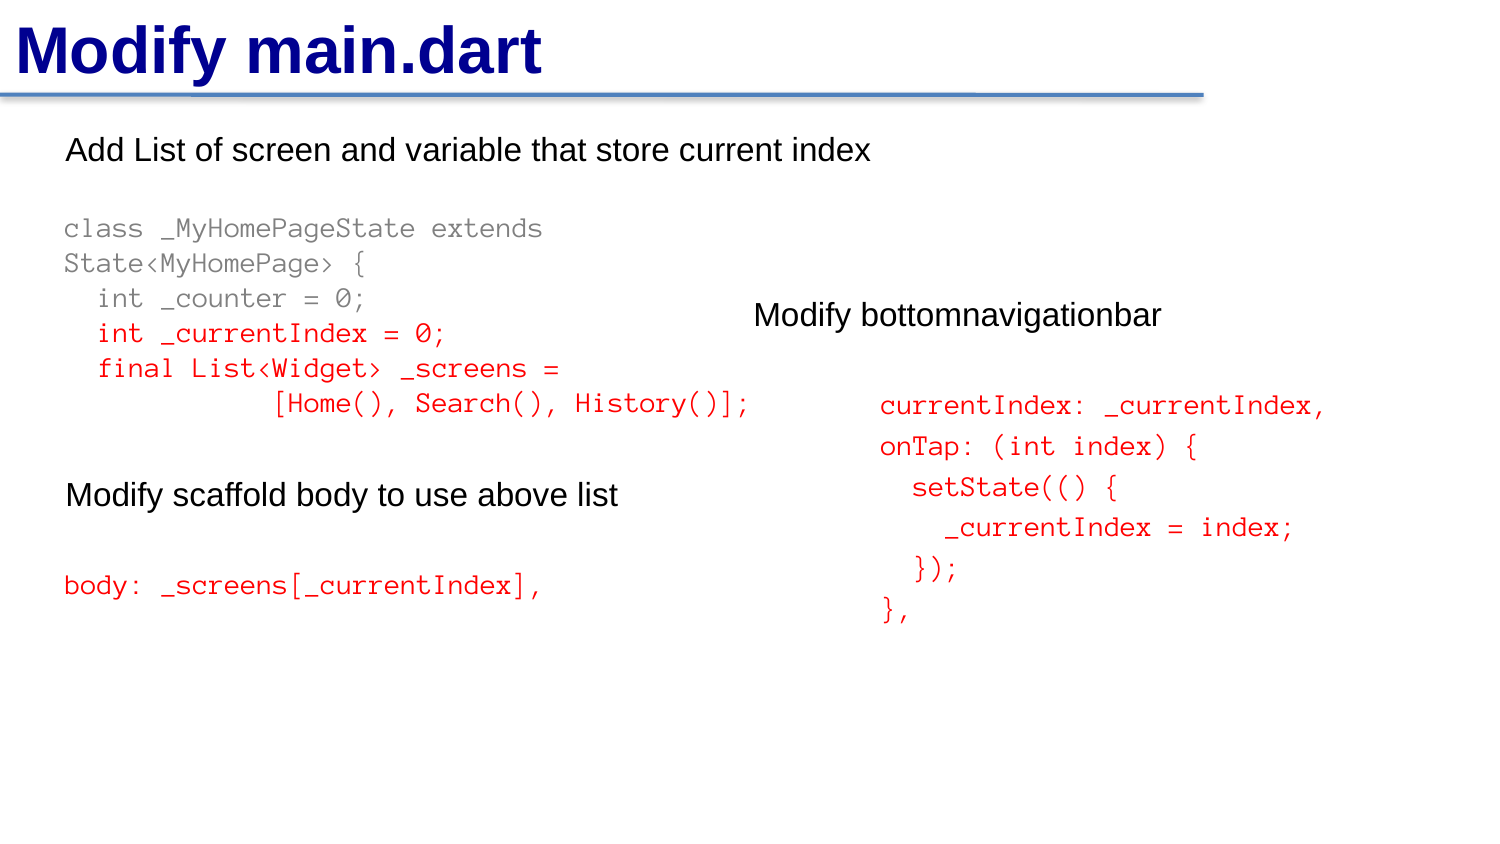

# Modify main.dart

Add List of screen and variable that store current index

class _MyHomePageState extends State<MyHomePage> {
  int _counter = 0;
  int _currentIndex = 0;
  final List<Widget> _screens =
             [Home(), Search(), History()];
Modify bottomnavigationbar

        currentIndex: _currentIndex,
        onTap: (int index) {
          setState(() {
            _currentIndex = index;
          });
        },

Modify scaffold body to use above list

body: _screens[_currentIndex],